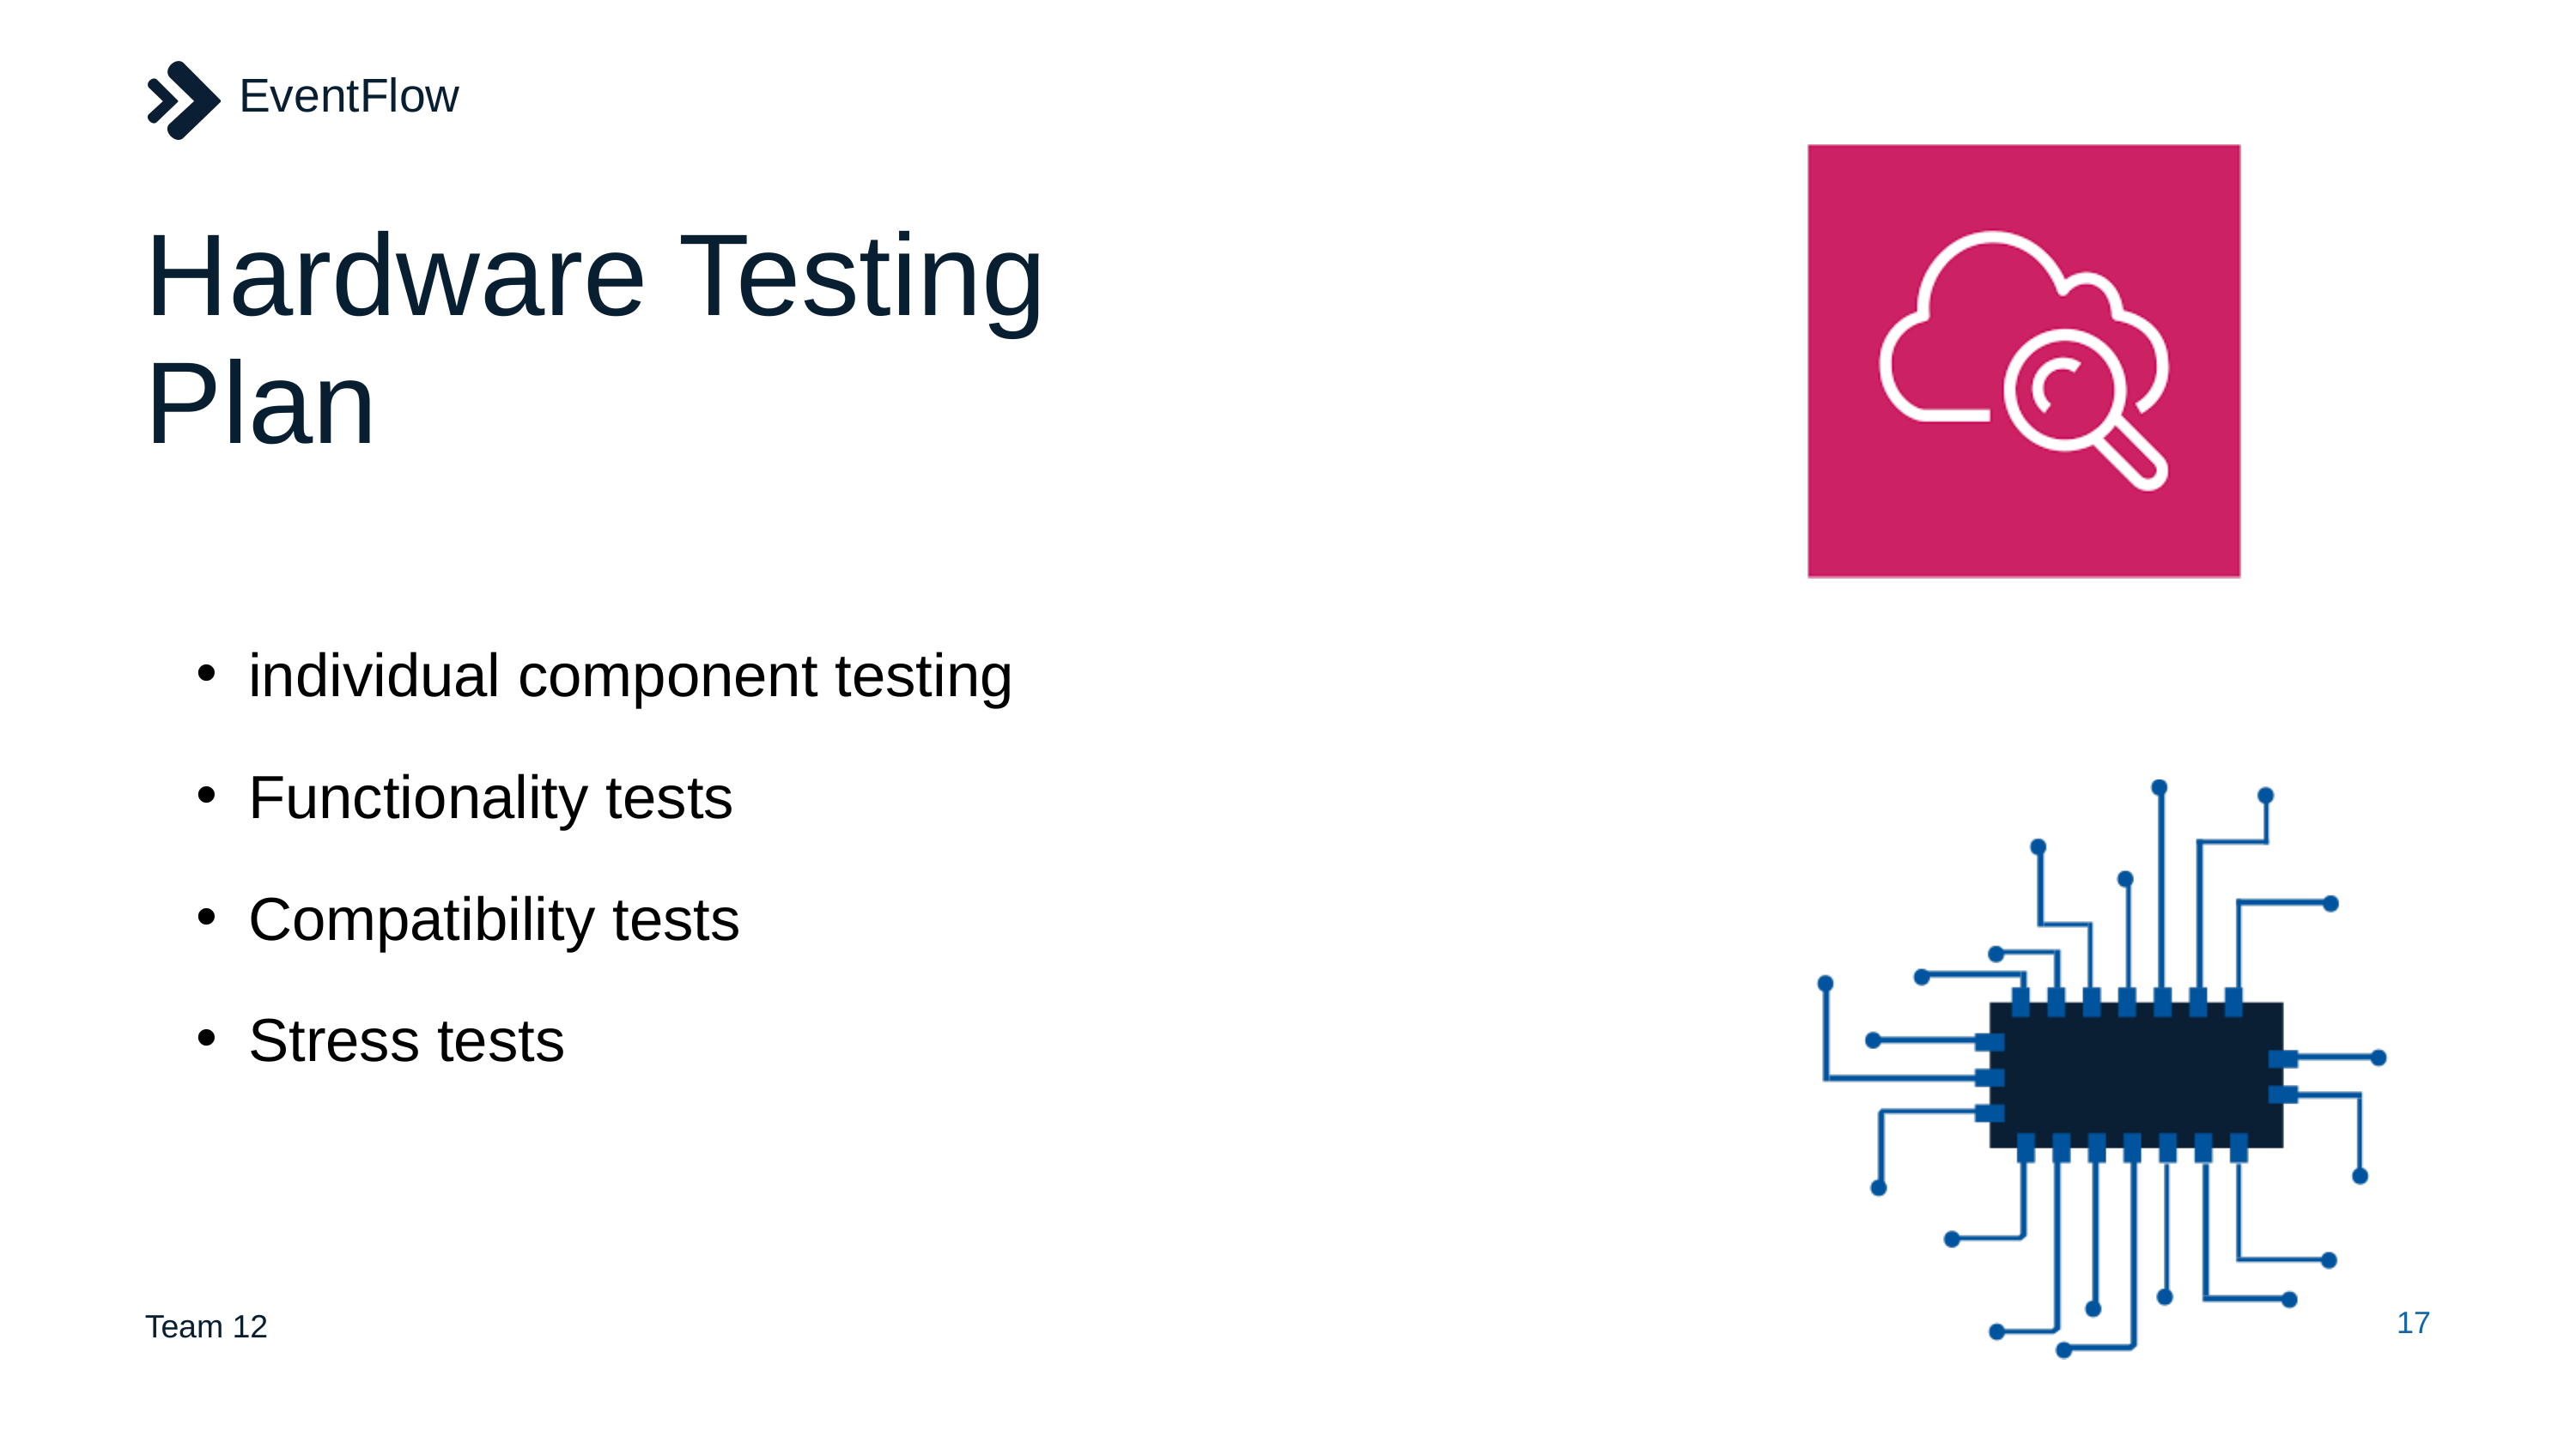

EventFlow

Hardware Testing Plan
individual component testing
Functionality tests
Compatibility tests
Stress tests

Team 12
17